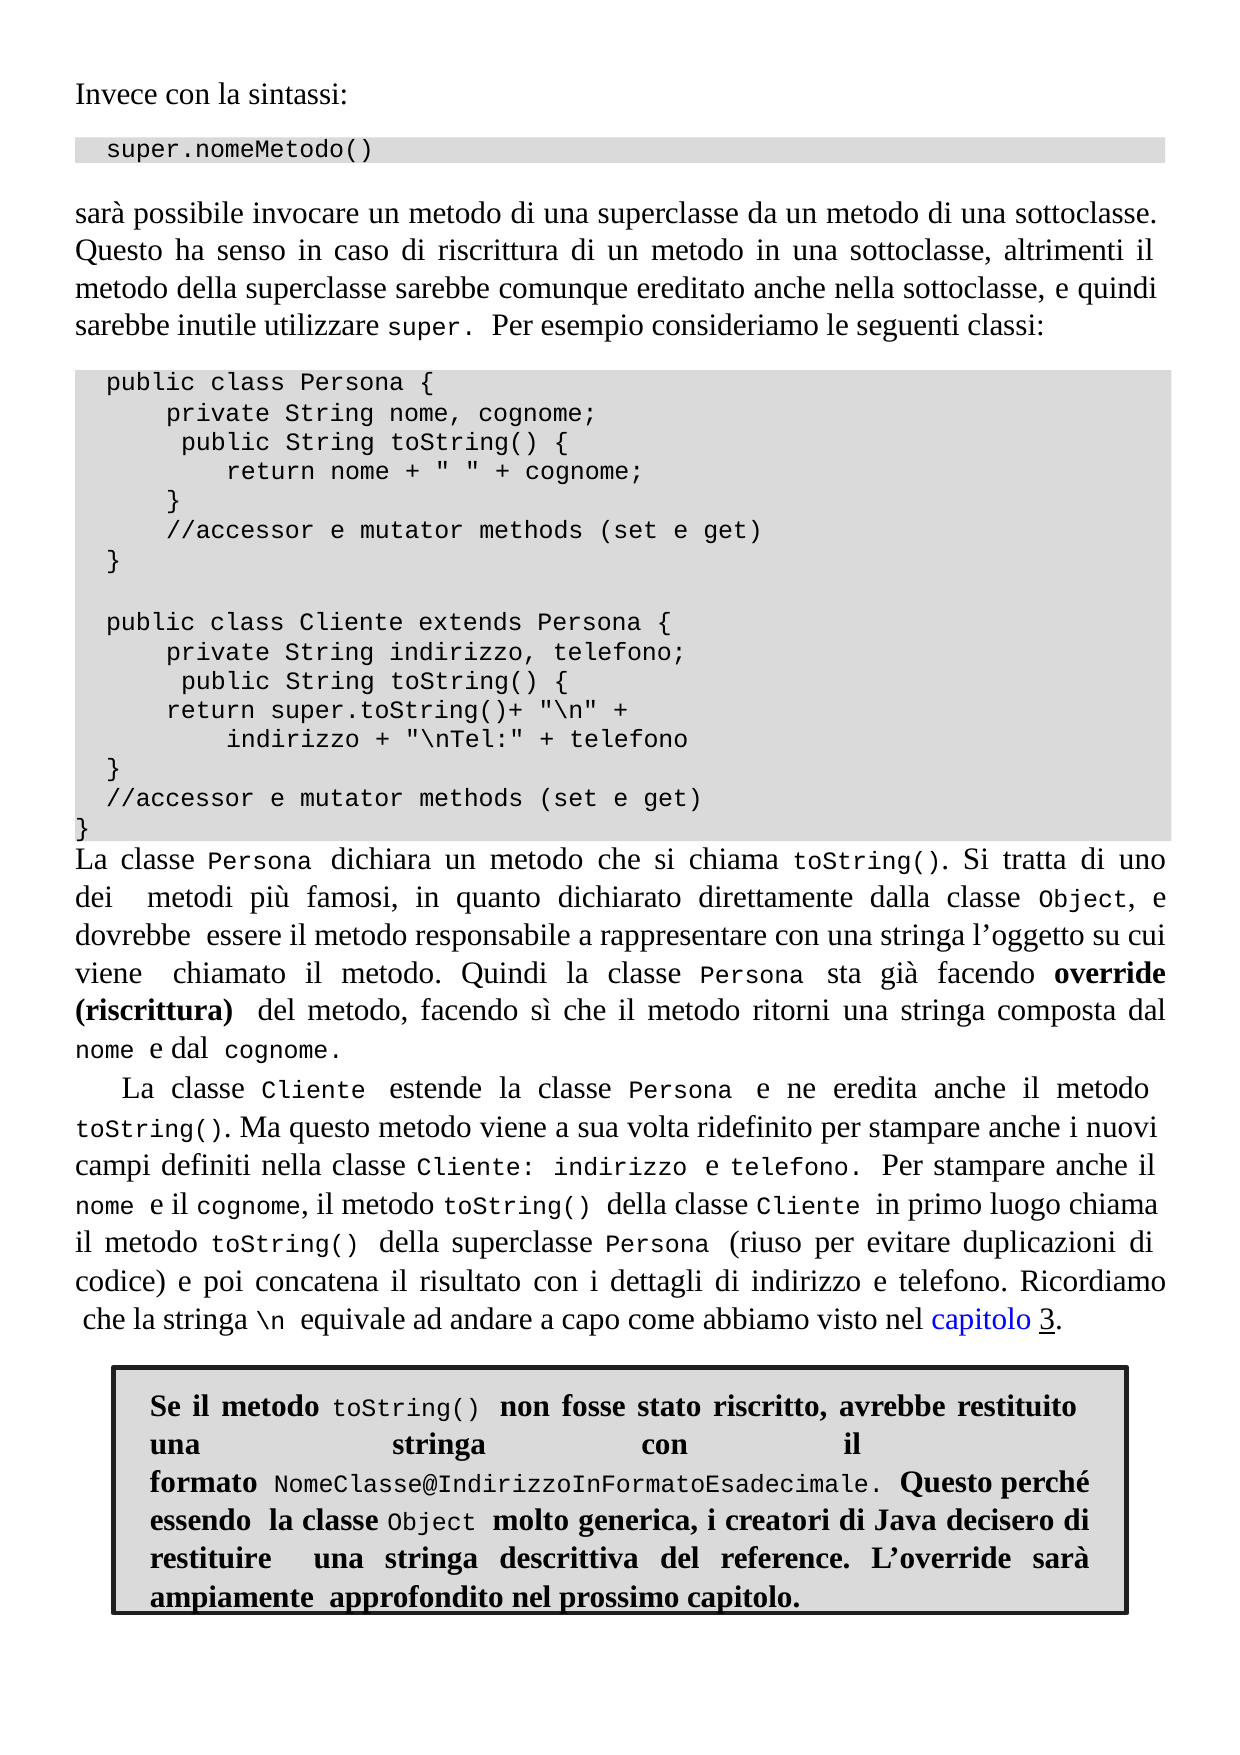

Invece con la sintassi:
super.nomeMetodo()
sarà possibile invocare un metodo di una superclasse da un metodo di una sottoclasse.  Questo ha senso in caso di riscrittura di un metodo in una sottoclasse, altrimenti il  metodo della superclasse sarebbe comunque ereditato anche nella sottoclasse, e quindi  sarebbe inutile utilizzare super. Per esempio consideriamo le seguenti classi:
public class Persona {
private String nome, cognome;  public String toString() {
return nome + " " + cognome;
}
//accessor e mutator methods (set e get)
}

public class Cliente extends Persona {  private String indirizzo, telefono;  public String toString() {
return super.toString()+ "\n" + indirizzo + "\nTel:" + telefono
}
//accessor e mutator methods (set e get)
}
La classe Persona dichiara un metodo che si chiama toString(). Si tratta di uno dei  metodi più famosi, in quanto dichiarato direttamente dalla classe Object, e dovrebbe  essere il metodo responsabile a rappresentare con una stringa l’oggetto su cui viene  chiamato il metodo. Quindi la classe Persona sta già facendo override (riscrittura)  del metodo, facendo sì che il metodo ritorni una stringa composta dal nome e dal  cognome.
La classe Cliente estende la classe Persona e ne eredita anche il metodo  toString(). Ma questo metodo viene a sua volta ridefinito per stampare anche i nuovi  campi definiti nella classe Cliente: indirizzo e telefono. Per stampare anche il  nome e il cognome, il metodo toString() della classe Cliente in primo luogo chiama  il metodo toString() della superclasse Persona (riuso per evitare duplicazioni di  codice) e poi concatena il risultato con i dettagli di indirizzo e telefono. Ricordiamo  che la stringa \n equivale ad andare a capo come abbiamo visto nel capitolo 3.
Se il metodo toString() non fosse stato riscritto, avrebbe restituito  una	stringa	con	il	formato  NomeClasse@IndirizzoInFormatoEsadecimale. Questo perché essendo  la classe Object molto generica, i creatori di Java decisero di restituire  una stringa descrittiva del reference. L’override sarà ampiamente  approfondito nel prossimo capitolo.